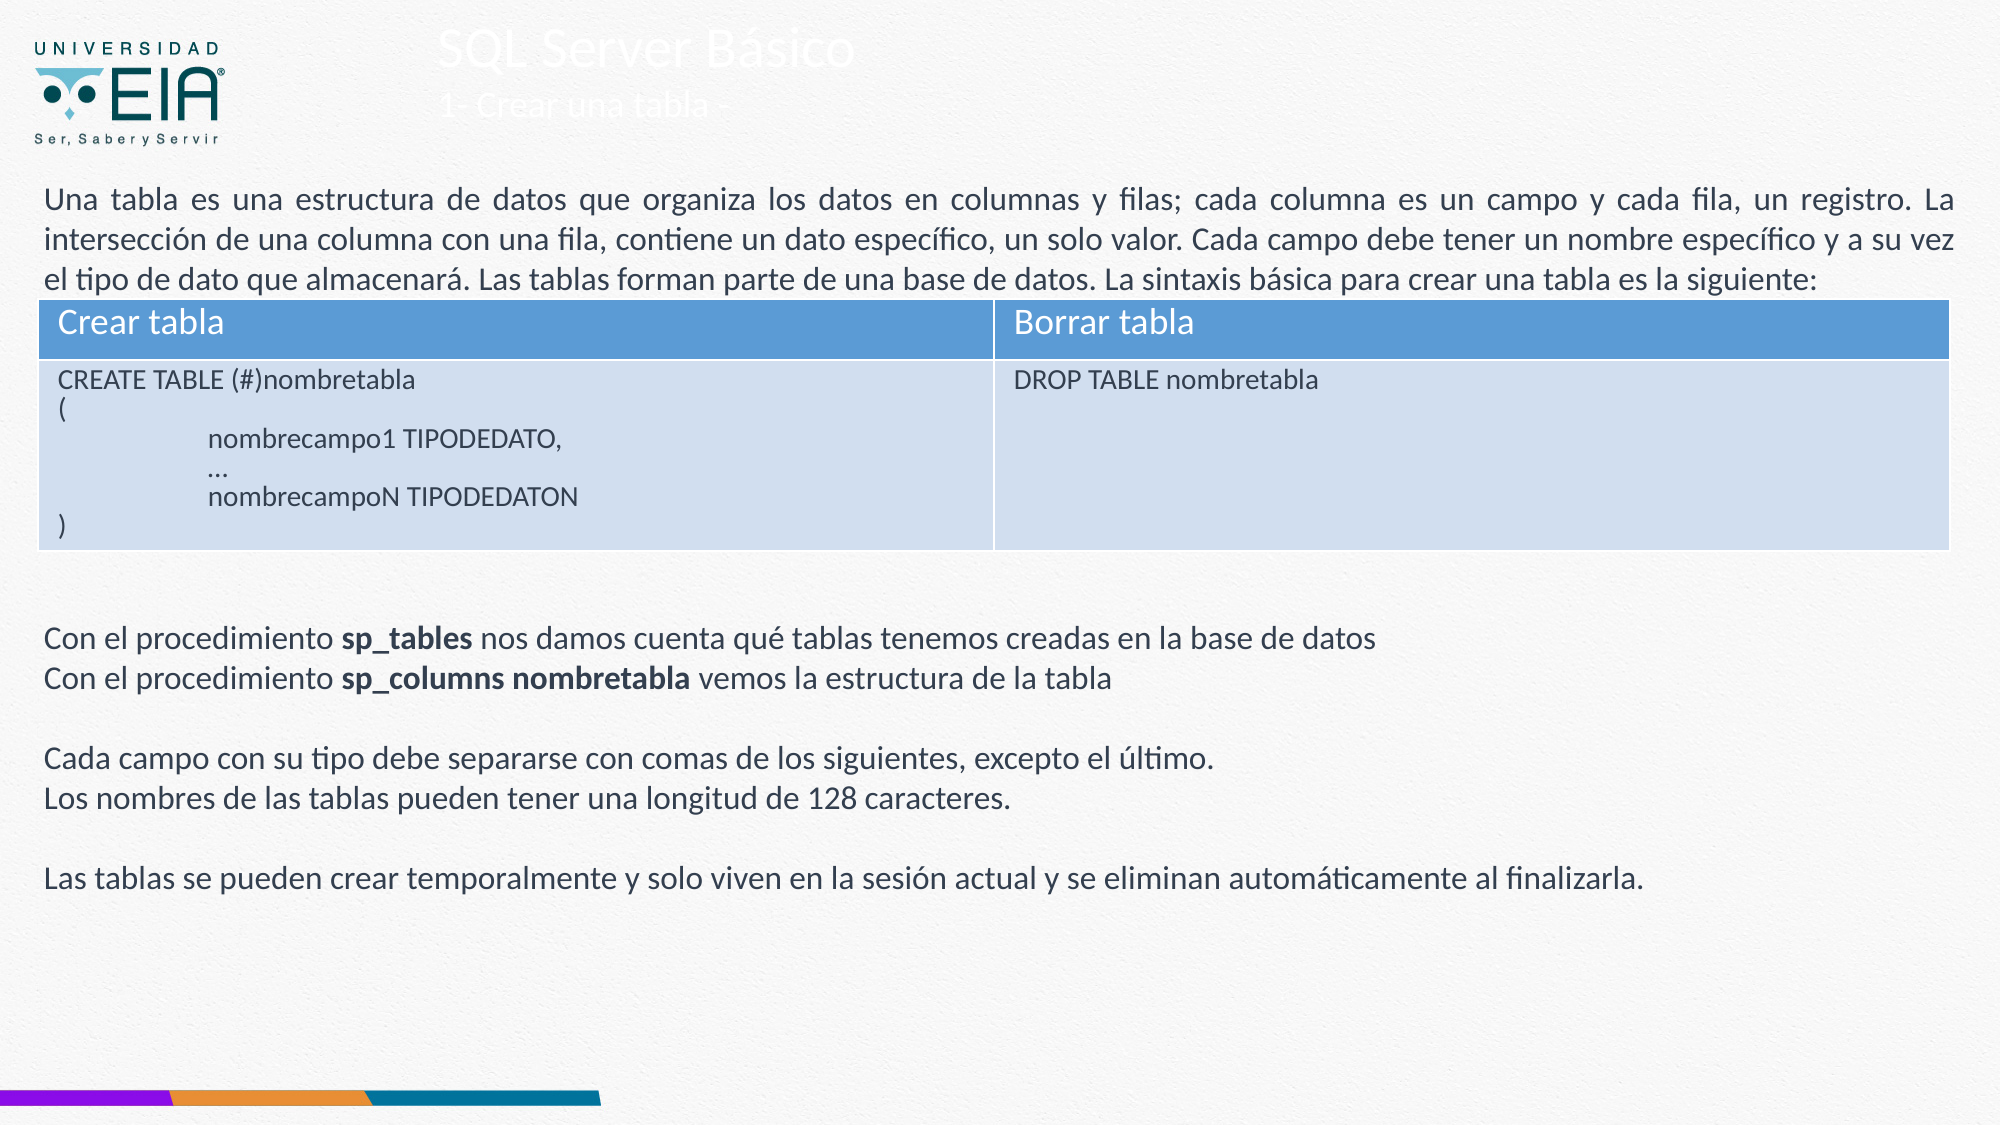

SQL Server Básico
1- Crear una tabla -
Una tabla es una estructura de datos que organiza los datos en columnas y filas; cada columna es un campo y cada fila, un registro. La intersección de una columna con una fila, contiene un dato específico, un solo valor. Cada campo debe tener un nombre específico y a su vez el tipo de dato que almacenará. Las tablas forman parte de una base de datos. La sintaxis básica para crear una tabla es la siguiente:

Con el procedimiento sp_tables nos damos cuenta qué tablas tenemos creadas en la base de datos
Con el procedimiento sp_columns nombretabla vemos la estructura de la tabla

Cada campo con su tipo debe separarse con comas de los siguientes, excepto el último.
Los nombres de las tablas pueden tener una longitud de 128 caracteres.

Las tablas se pueden crear temporalmente y solo viven en la sesión actual y se eliminan automáticamente al finalizarla.
| Crear tabla | Borrar tabla |
| --- | --- |
| CREATE TABLE (#)nombretabla ( nombrecampo1 TIPODEDATO, … nombrecampoN TIPODEDATON ) | DROP TABLE nombretabla |